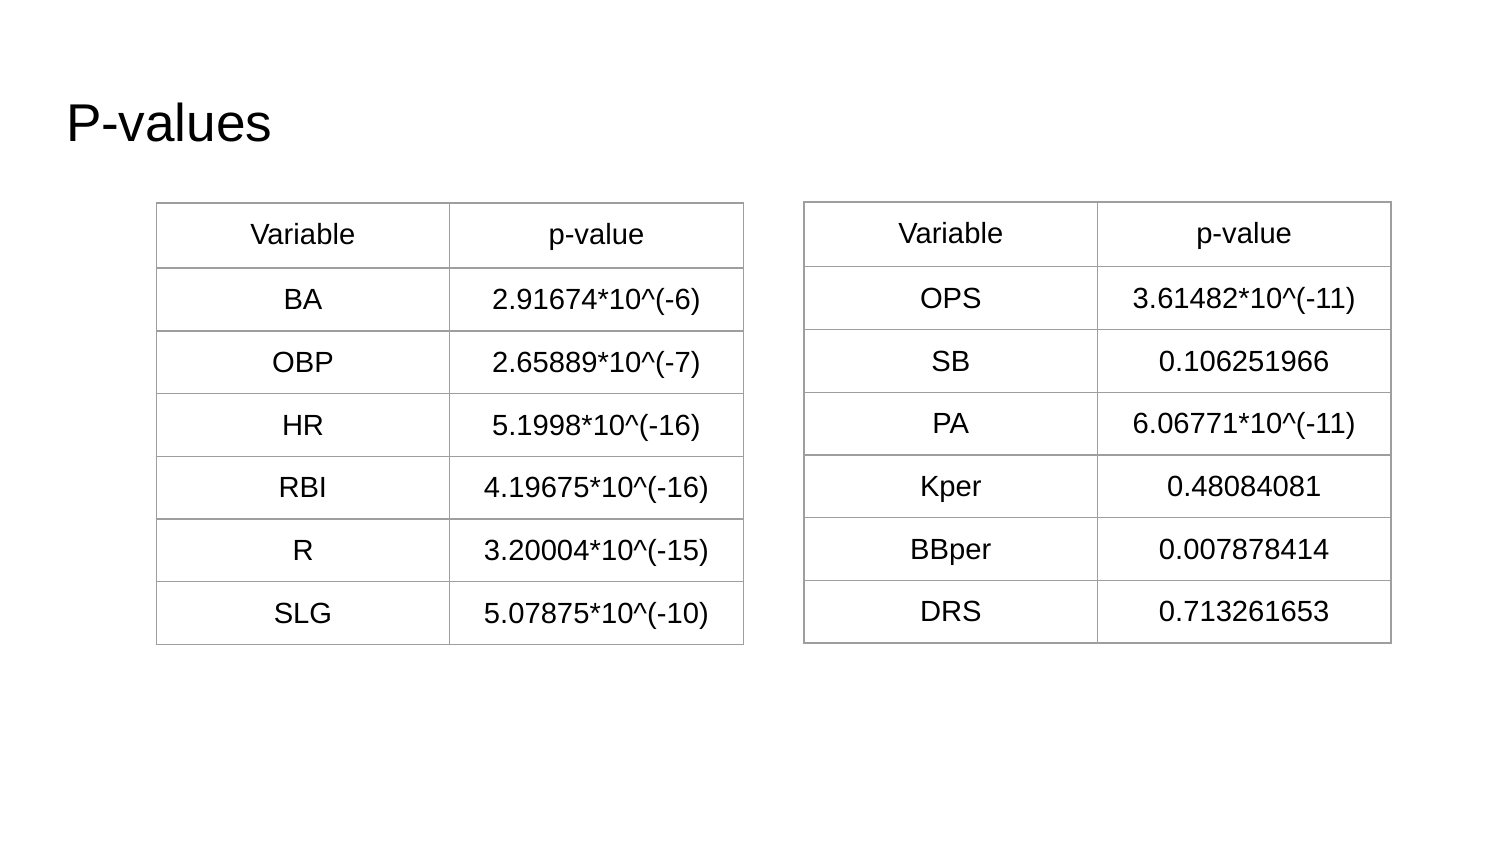

# P-values
| Variable | p-value |
| --- | --- |
| OPS | 3.61482\*10^(-11) |
| SB | 0.106251966 |
| PA | 6.06771\*10^(-11) |
| Kper | 0.48084081 |
| BBper | 0.007878414 |
| DRS | 0.713261653 |
| Variable | p-value |
| --- | --- |
| BA | 2.91674\*10^(-6) |
| OBP | 2.65889\*10^(-7) |
| HR | 5.1998\*10^(-16) |
| RBI | 4.19675\*10^(-16) |
| R | 3.20004\*10^(-15) |
| SLG | 5.07875\*10^(-10) |